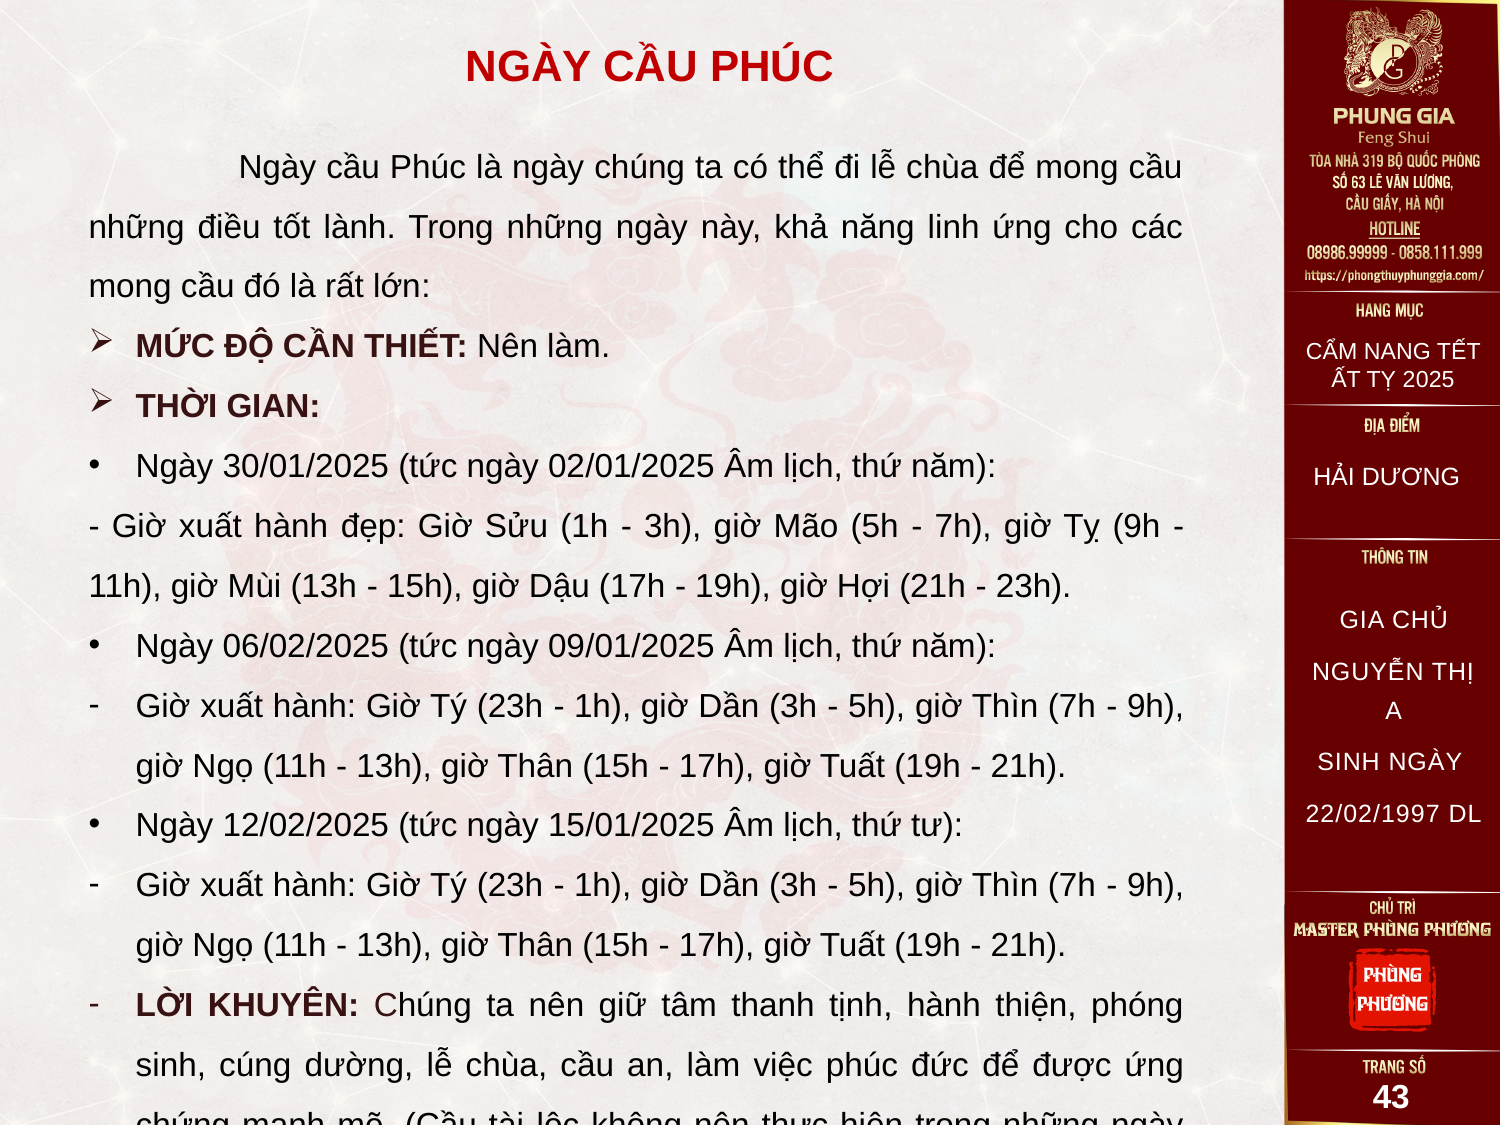

NGÀY CẦU PHÚC
	Ngày cầu Phúc là ngày chúng ta có thể đi lễ chùa để mong cầu những điều tốt lành. Trong những ngày này, khả năng linh ứng cho các mong cầu đó là rất lớn:
MỨC ĐỘ CẦN THIẾT: Nên làm.
THỜI GIAN:
Ngày 30/01/2025 (tức ngày 02/01/2025 Âm lịch, thứ năm):
- Giờ xuất hành đẹp: Giờ Sửu (1h - 3h), giờ Mão (5h - 7h), giờ Tỵ (9h - 11h), giờ Mùi (13h - 15h), giờ Dậu (17h - 19h), giờ Hợi (21h - 23h).
Ngày 06/02/2025 (tức ngày 09/01/2025 Âm lịch, thứ năm):
Giờ xuất hành: Giờ Tý (23h - 1h), giờ Dần (3h - 5h), giờ Thìn (7h - 9h), giờ Ngọ (11h - 13h), giờ Thân (15h - 17h), giờ Tuất (19h - 21h).
Ngày 12/02/2025 (tức ngày 15/01/2025 Âm lịch, thứ tư):
Giờ xuất hành: Giờ Tý (23h - 1h), giờ Dần (3h - 5h), giờ Thìn (7h - 9h), giờ Ngọ (11h - 13h), giờ Thân (15h - 17h), giờ Tuất (19h - 21h).
LỜI KHUYÊN: Chúng ta nên giữ tâm thanh tịnh, hành thiện, phóng sinh, cúng dường, lễ chùa, cầu an, làm việc phúc đức để được ứng chứng mạnh mẽ. (Cầu tài lộc không nên thực hiện trong những ngày này).
CẨM NANG TẾT ẤT TỴ 2025
HẢI DƯƠNG
GIA CHỦ
NGUYỄN THỊ A
SINH NGÀY
22/02/1997 DL
43